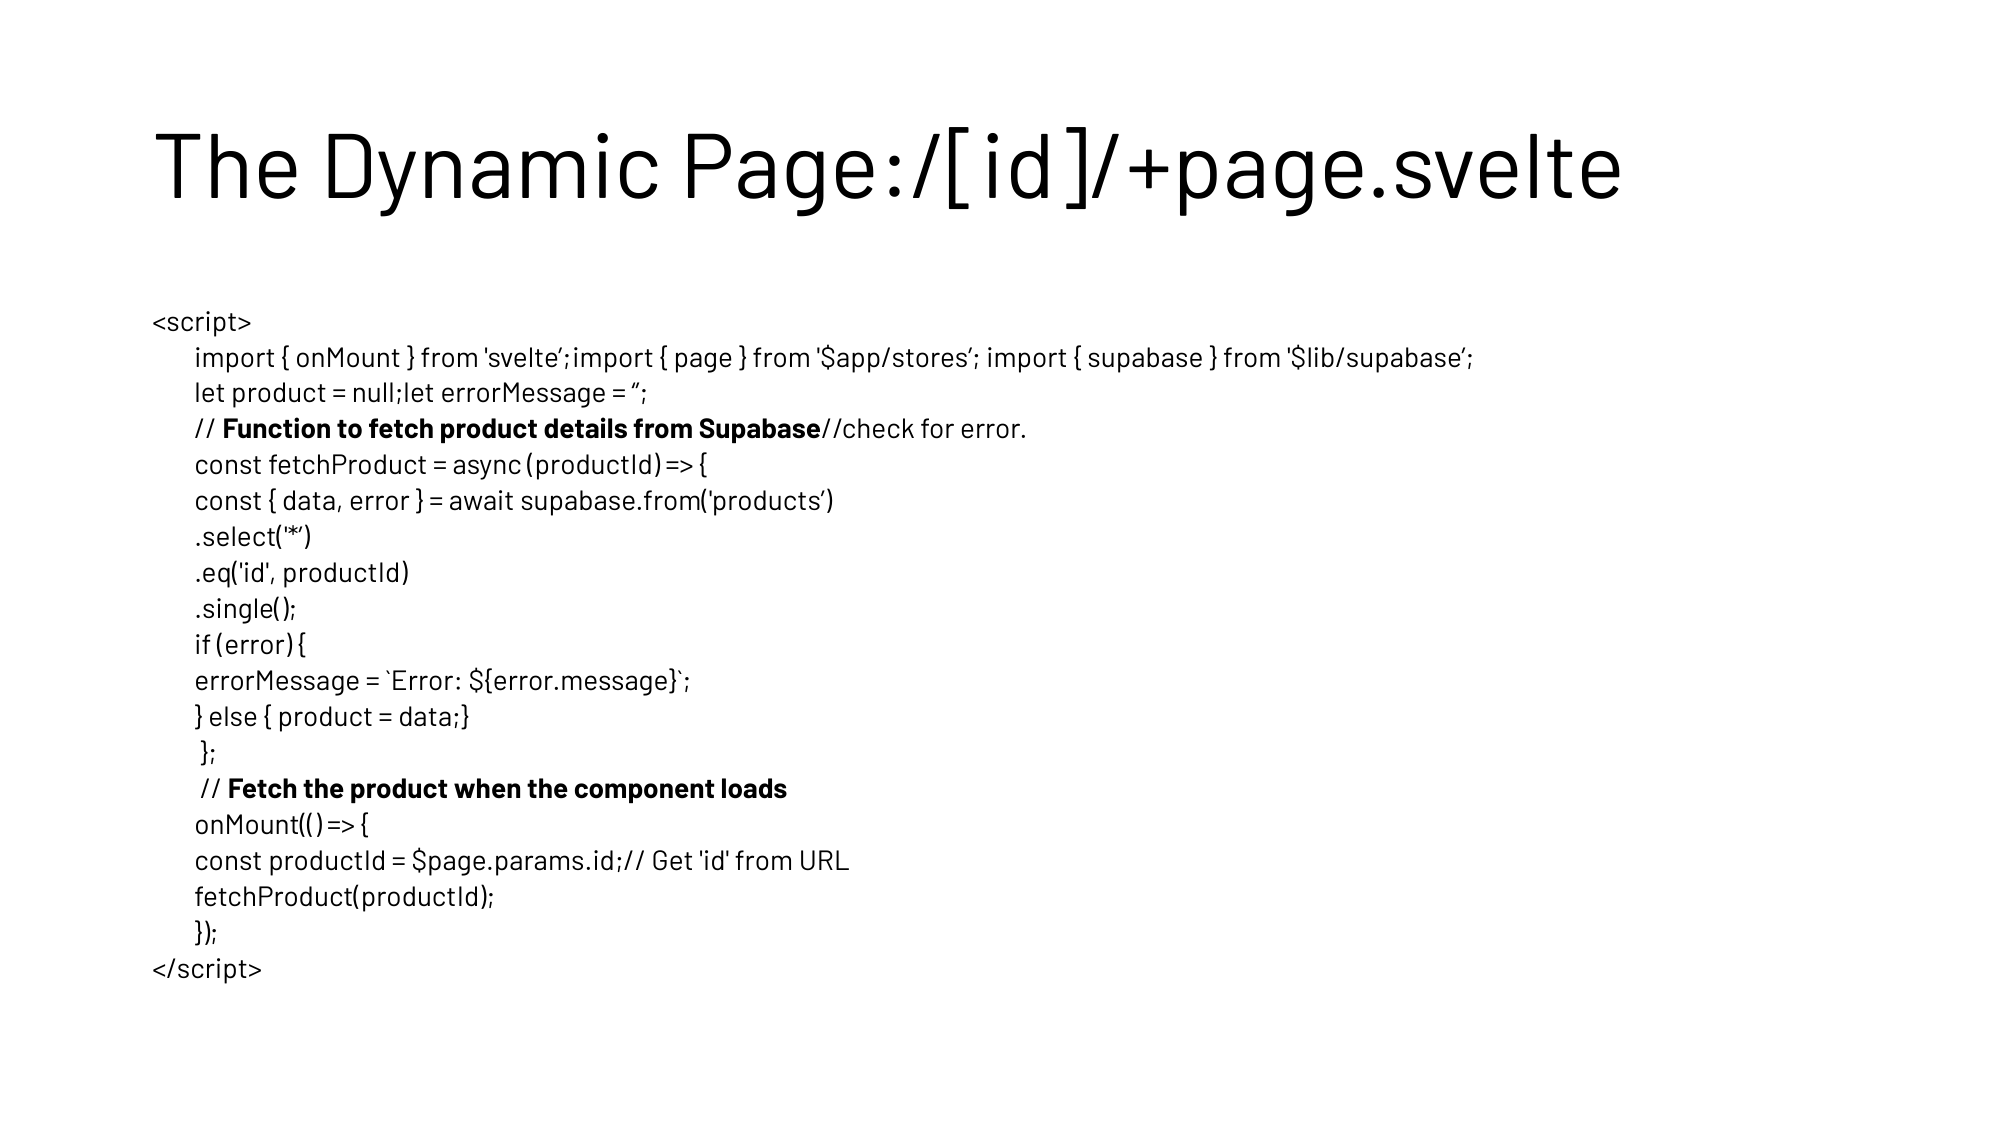

# The Dynamic Page:/[id]/+page.svelte
<script>
	import { onMount } from 'svelte’;	import { page } from '$app/stores’; import { supabase } from '$lib/supabase’;
	let product = null;let errorMessage = ‘’;
	// Function to fetch product details from Supabase//check for error.
	const fetchProduct = async (productId) => {
		const { data, error } = await supabase.from('products’)
			.select('*’)
			.eq('id', productId)
			.single();
		if (error) {
			errorMessage = `Error: ${error.message}`;
		} else { product = data;}
	 };
	 // Fetch the product when the component loads
	onMount(() => {
		const productId = $page.params.id;// Get 'id' from URL
		fetchProduct(productId);
	});
</script>